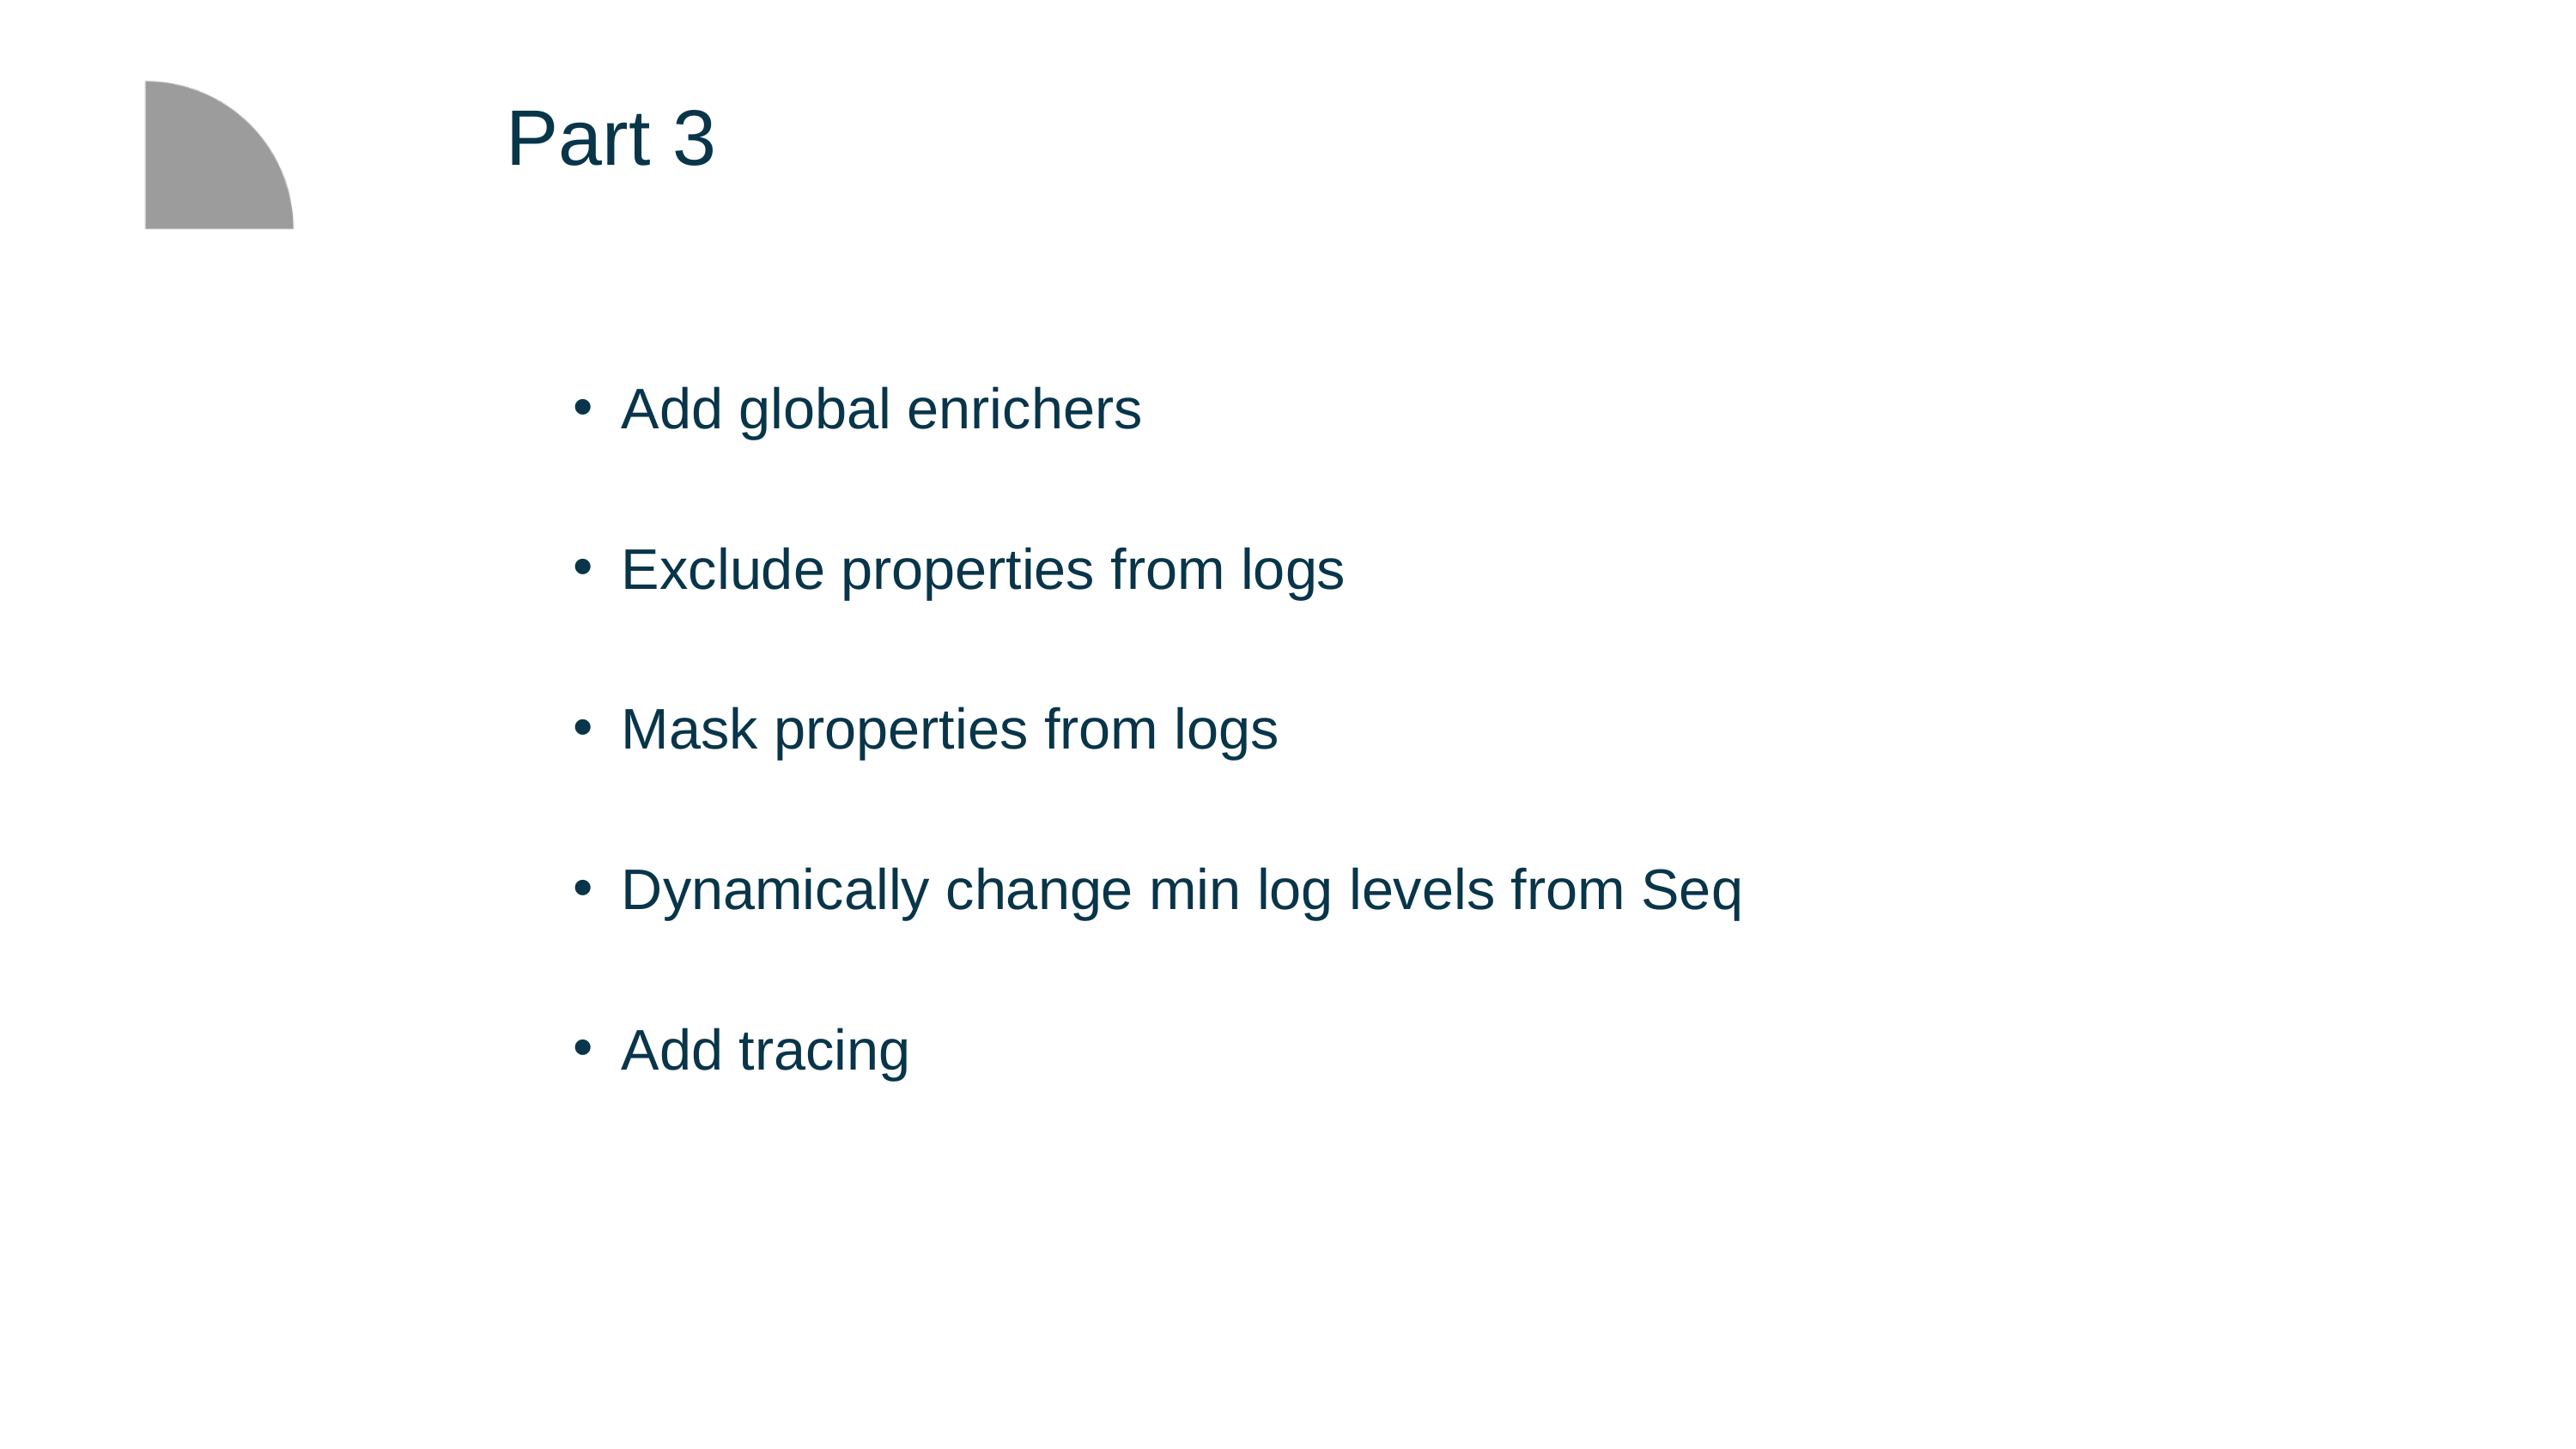

# Part 3
Add global enrichers

Exclude properties from logs

Mask properties from logs

Dynamically change min log levels from Seq

Add tracing